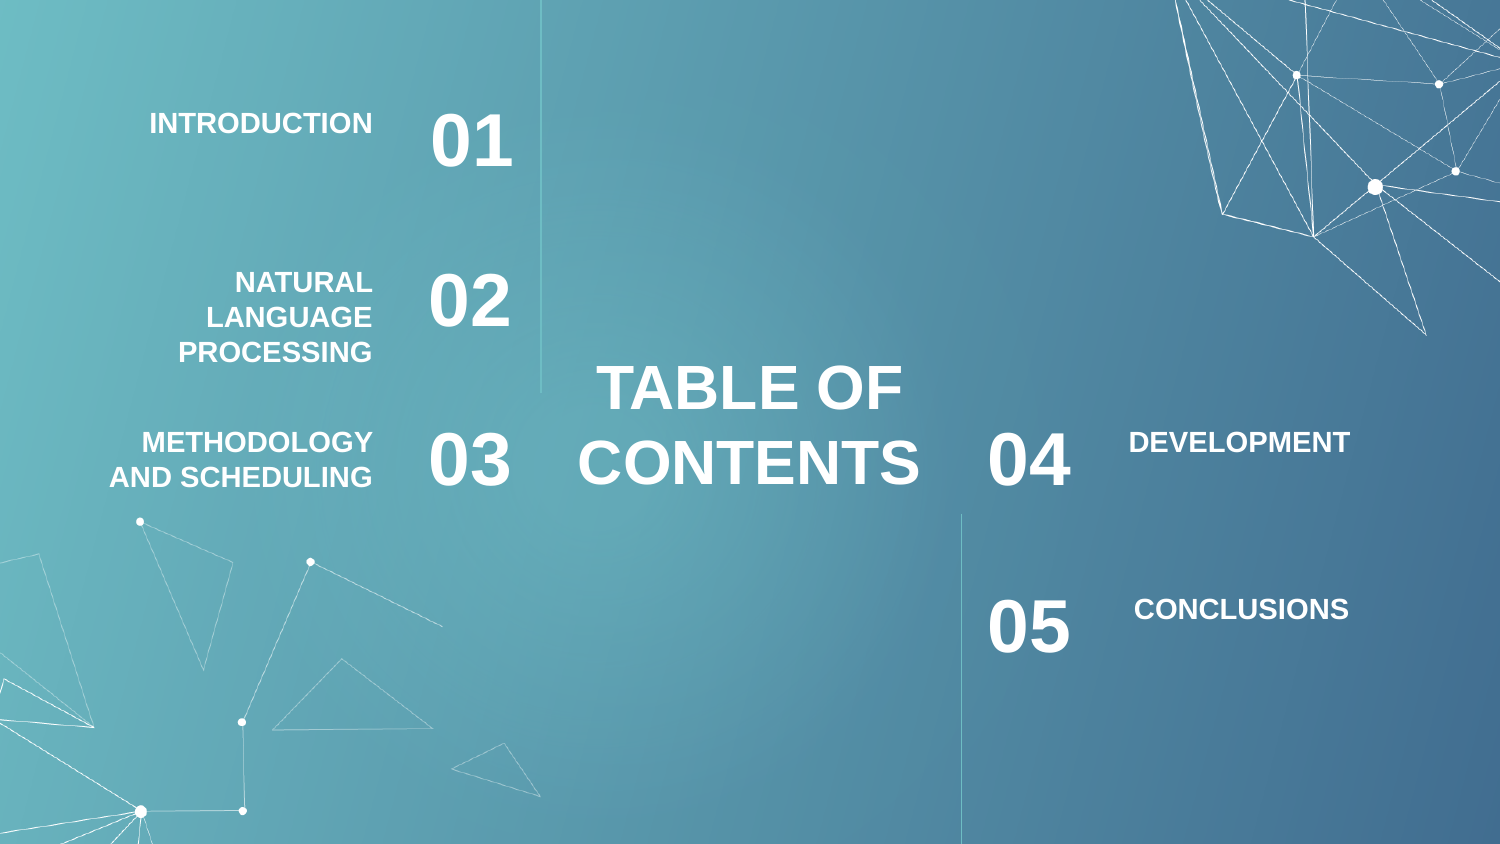

INTRODUCTION
01
NATURAL LANGUAGE PROCESSING
02
# TABLE OF CONTENTS
METHODOLOGY AND SCHEDULING
03
04
DEVELOPMENT
05
CONCLUSIONS